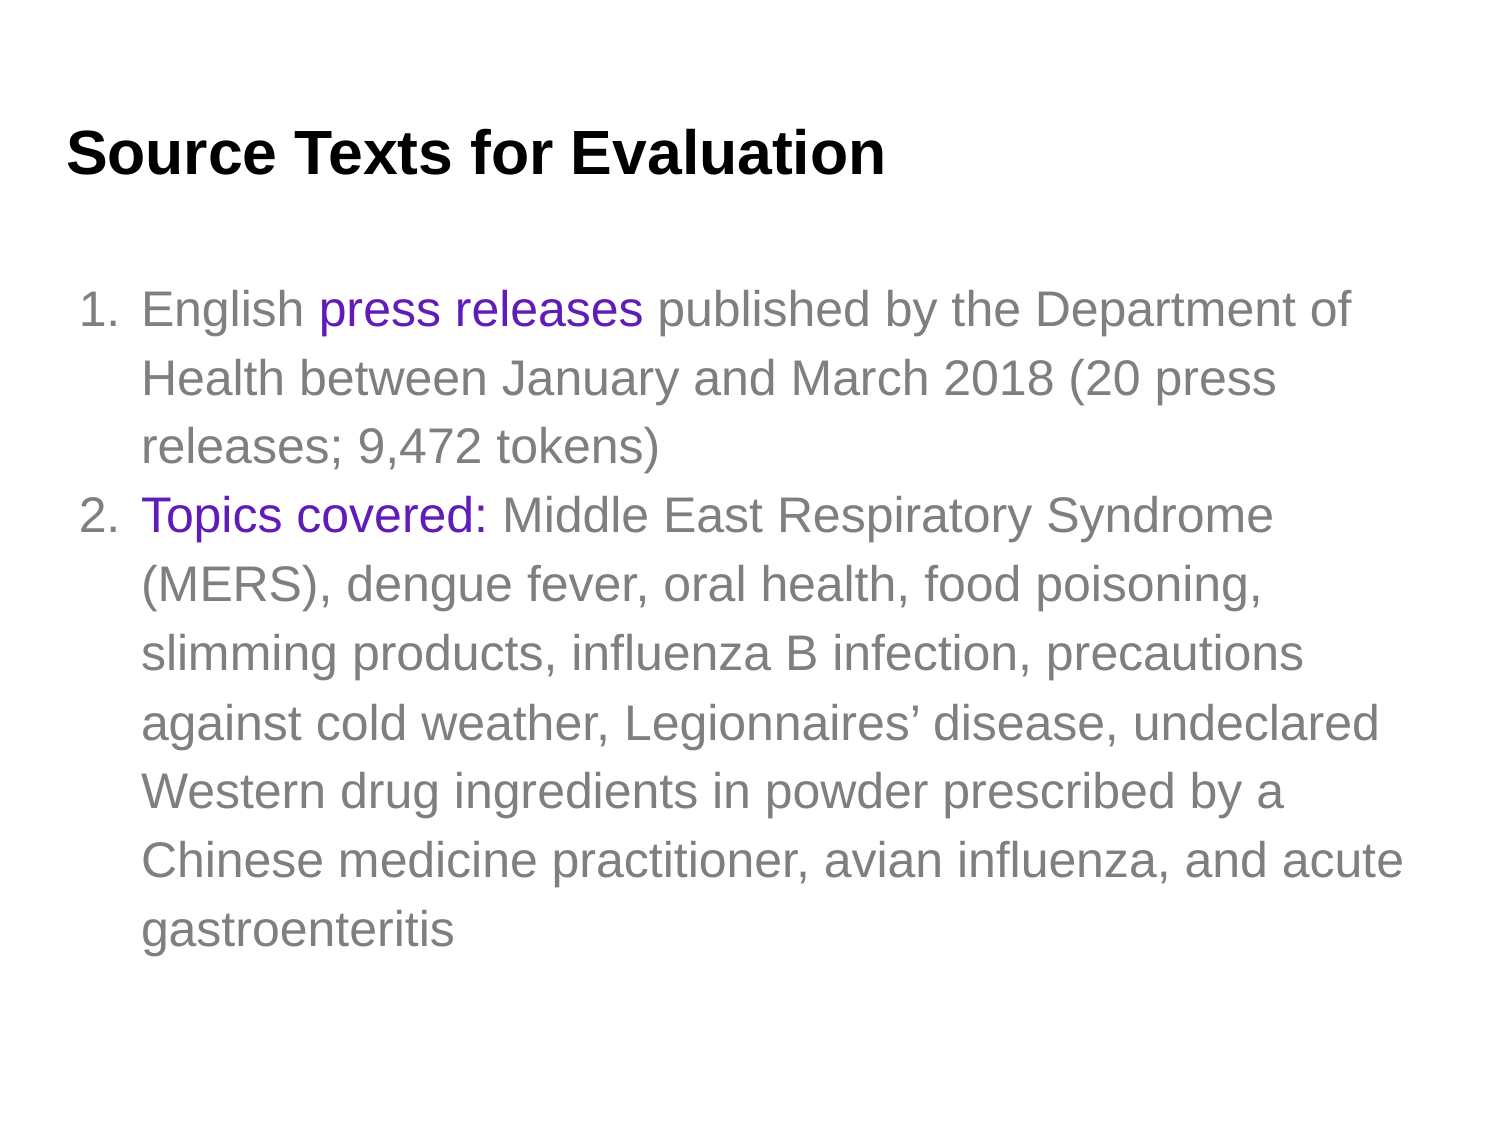

# Source Texts for Evaluation
English press releases published by the Department of Health between January and March 2018 (20 press releases; 9,472 tokens)
Topics covered: Middle East Respiratory Syndrome (MERS), dengue fever, oral health, food poisoning, slimming products, influenza B infection, precautions against cold weather, Legionnaires’ disease, undeclared Western drug ingredients in powder prescribed by a Chinese medicine practitioner, avian influenza, and acute gastroenteritis